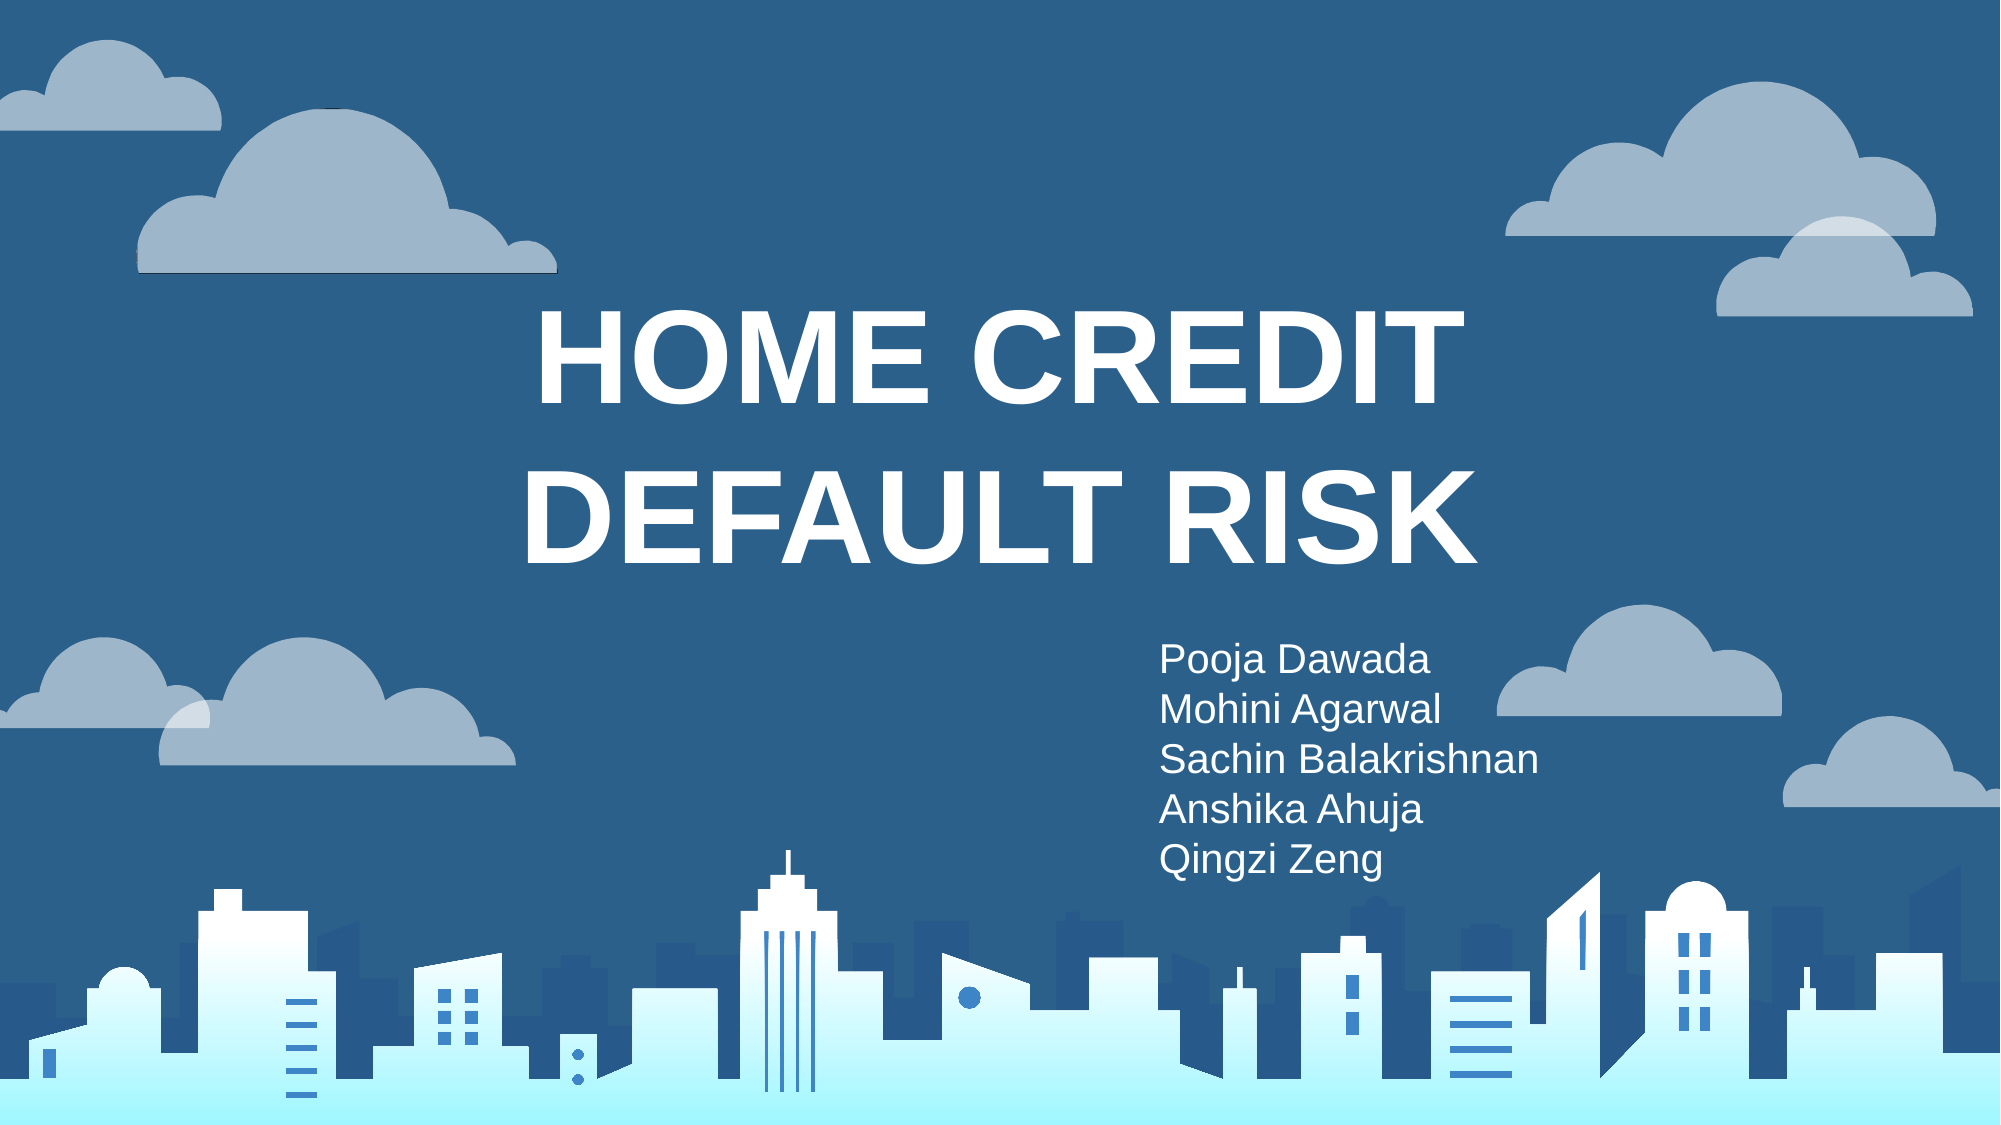

# HOME CREDIT DEFAULT RISK
Pooja Dawada
Mohini Agarwal
Sachin Balakrishnan
Anshika Ahuja
Qingzi Zeng